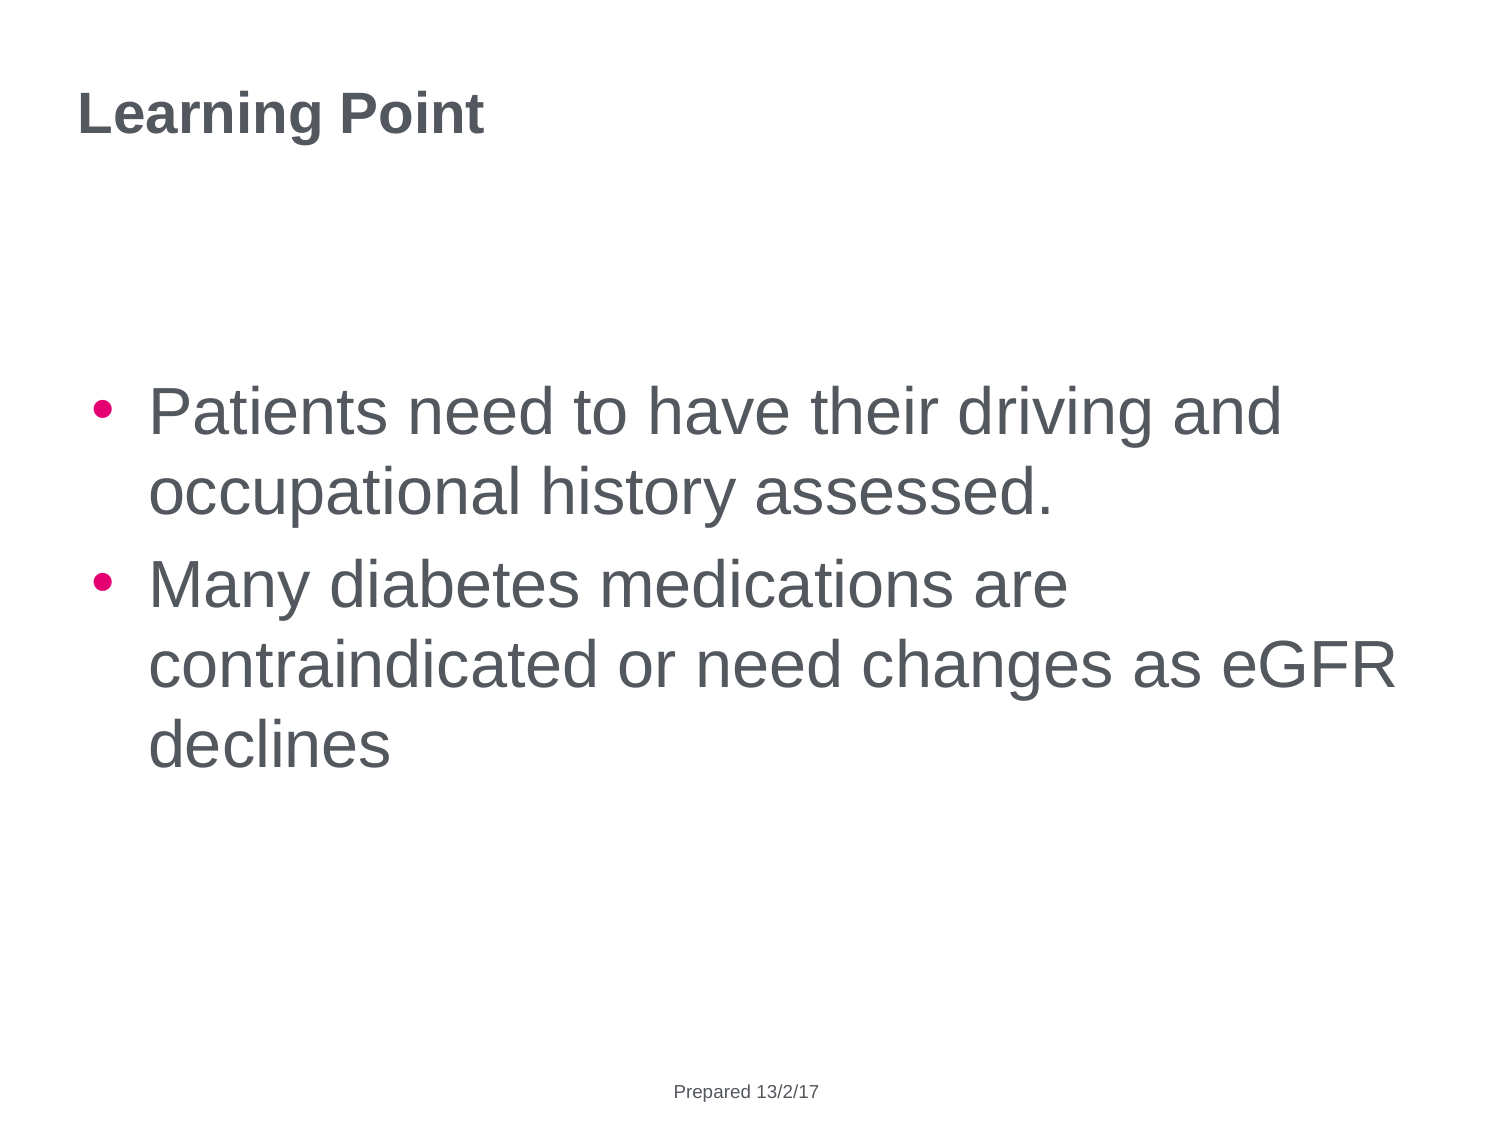

# Learning Point

Patients need to have their driving and occupational history assessed.
Many diabetes medications are contraindicated or need changes as eGFR declines